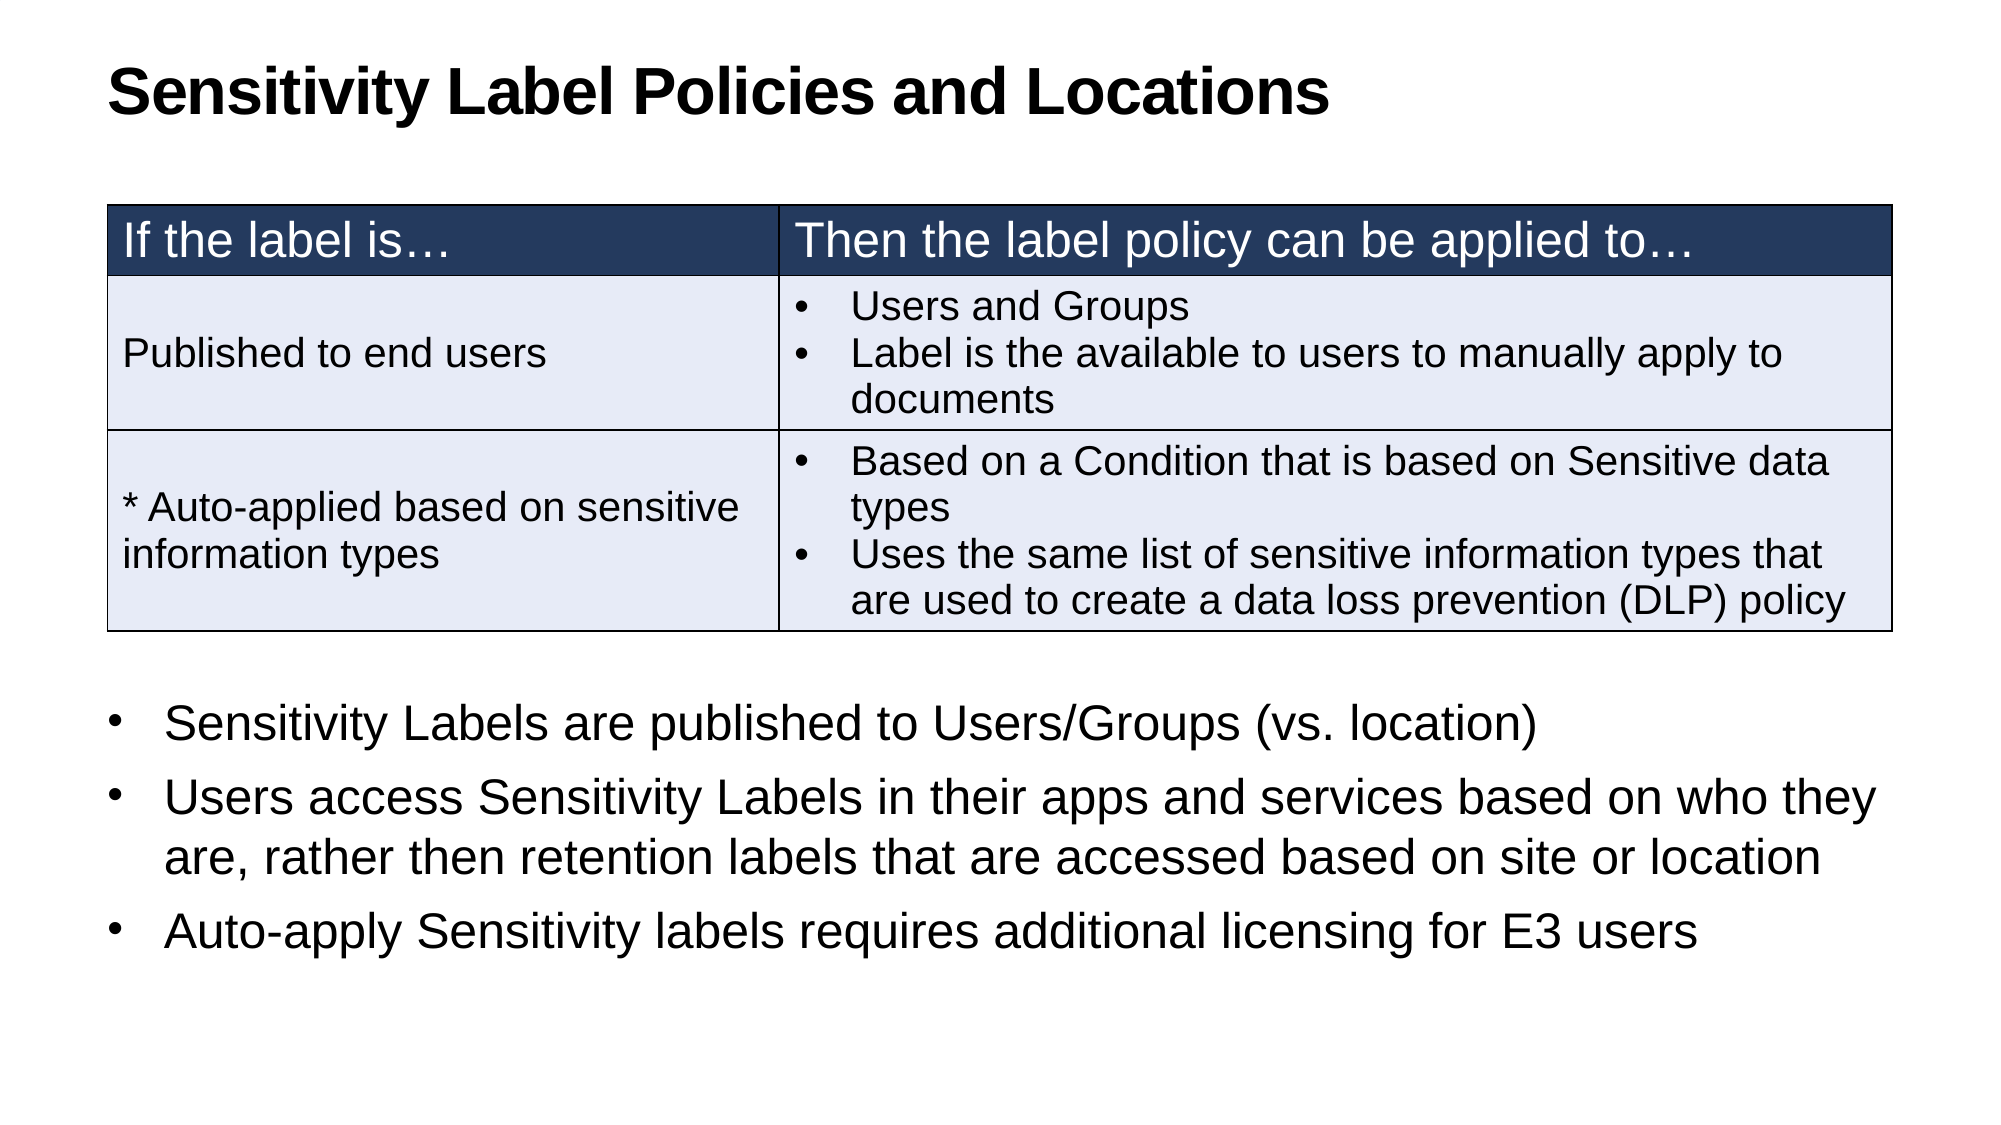

# Sensitivity Label Policies and Locations
| If the label is… | Then the label policy can be applied to… |
| --- | --- |
| Published to end users | Users and Groups Label is the available to users to manually apply to documents |
| \* Auto-applied based on sensitive information types | Based on a Condition that is based on Sensitive data types Uses the same list of sensitive information types that are used to create a data loss prevention (DLP) policy |
Sensitivity Labels are published to Users/Groups (vs. location)
Users access Sensitivity Labels in their apps and services based on who they are, rather then retention labels that are accessed based on site or location
Auto-apply Sensitivity labels requires additional licensing for E3 users